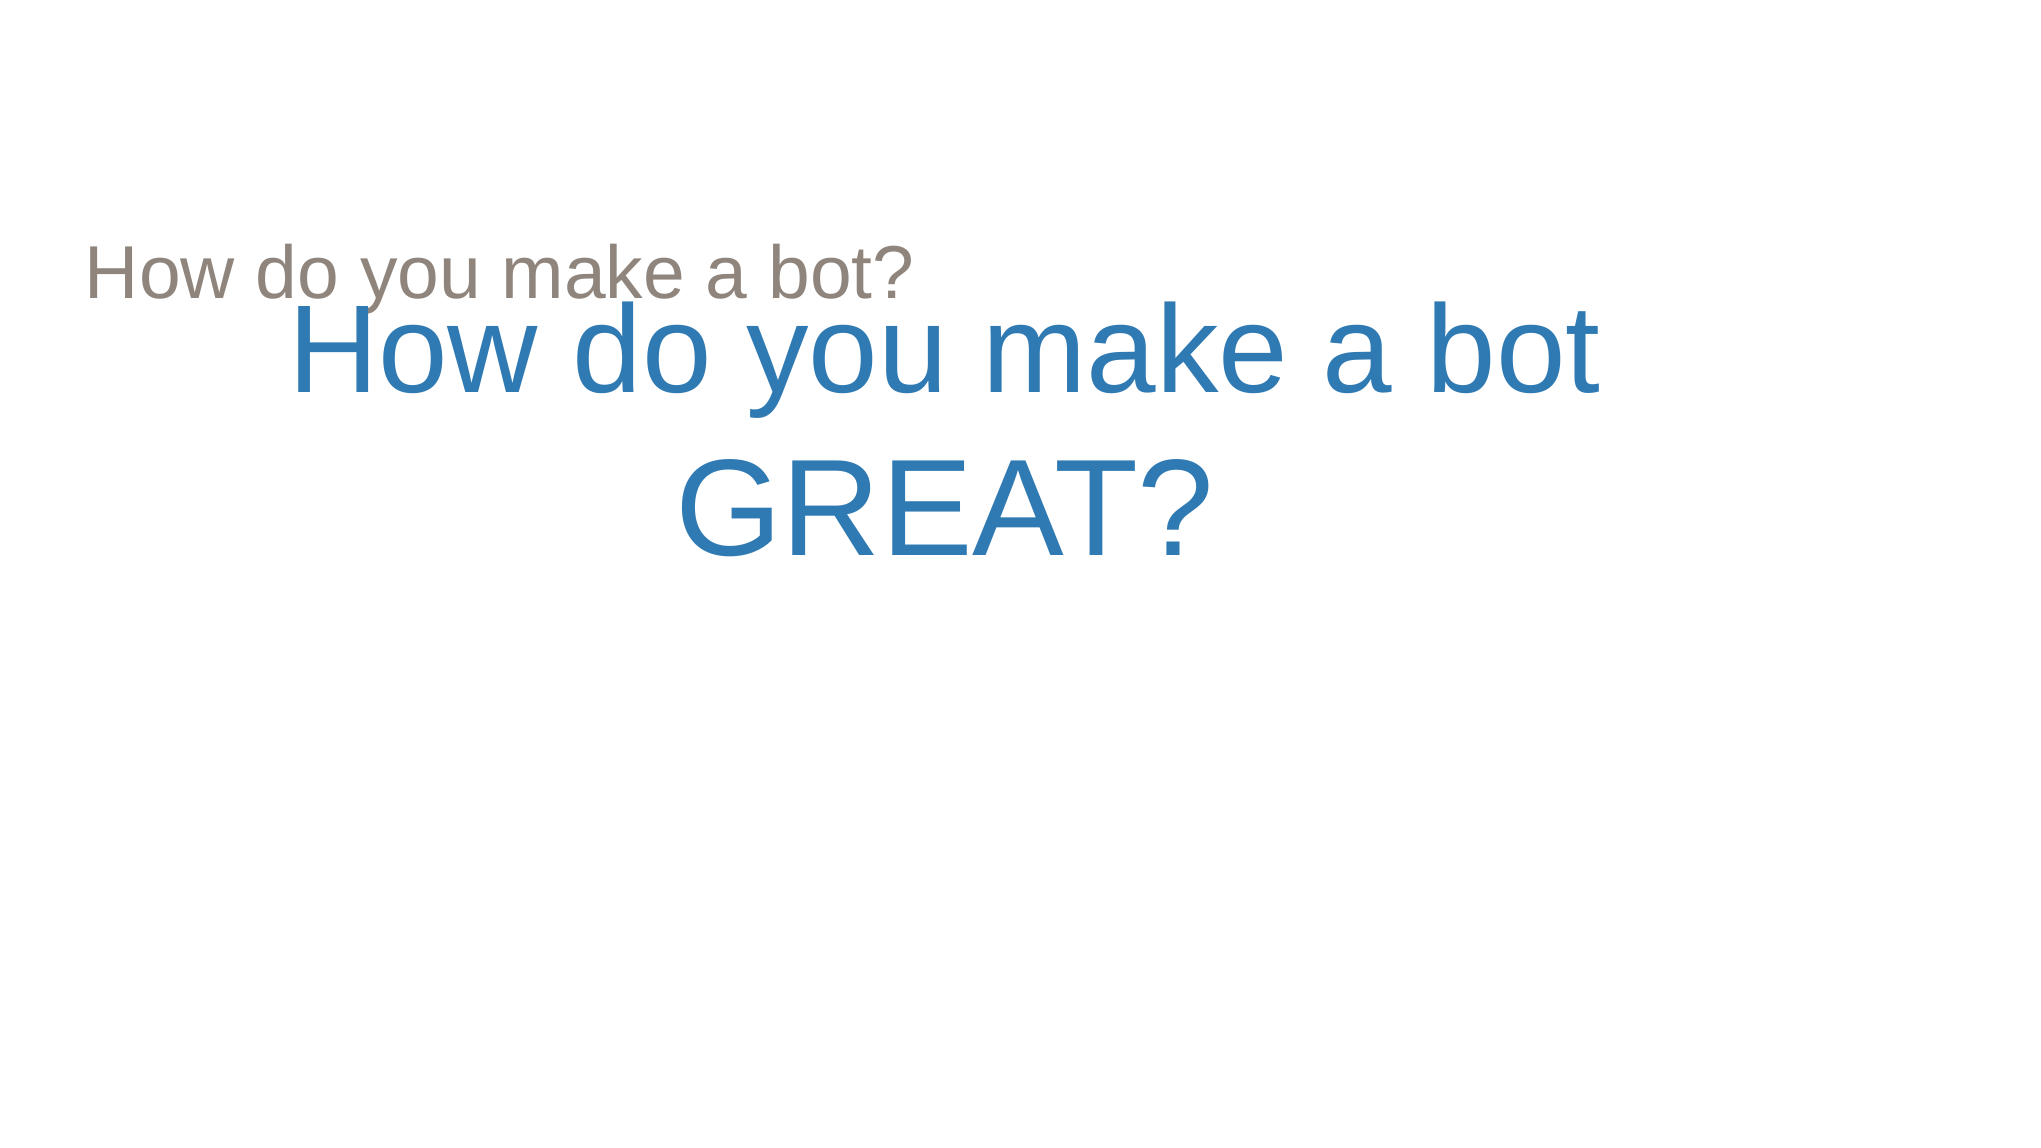

How do you make a bot?
How do you make a bot GREAT?